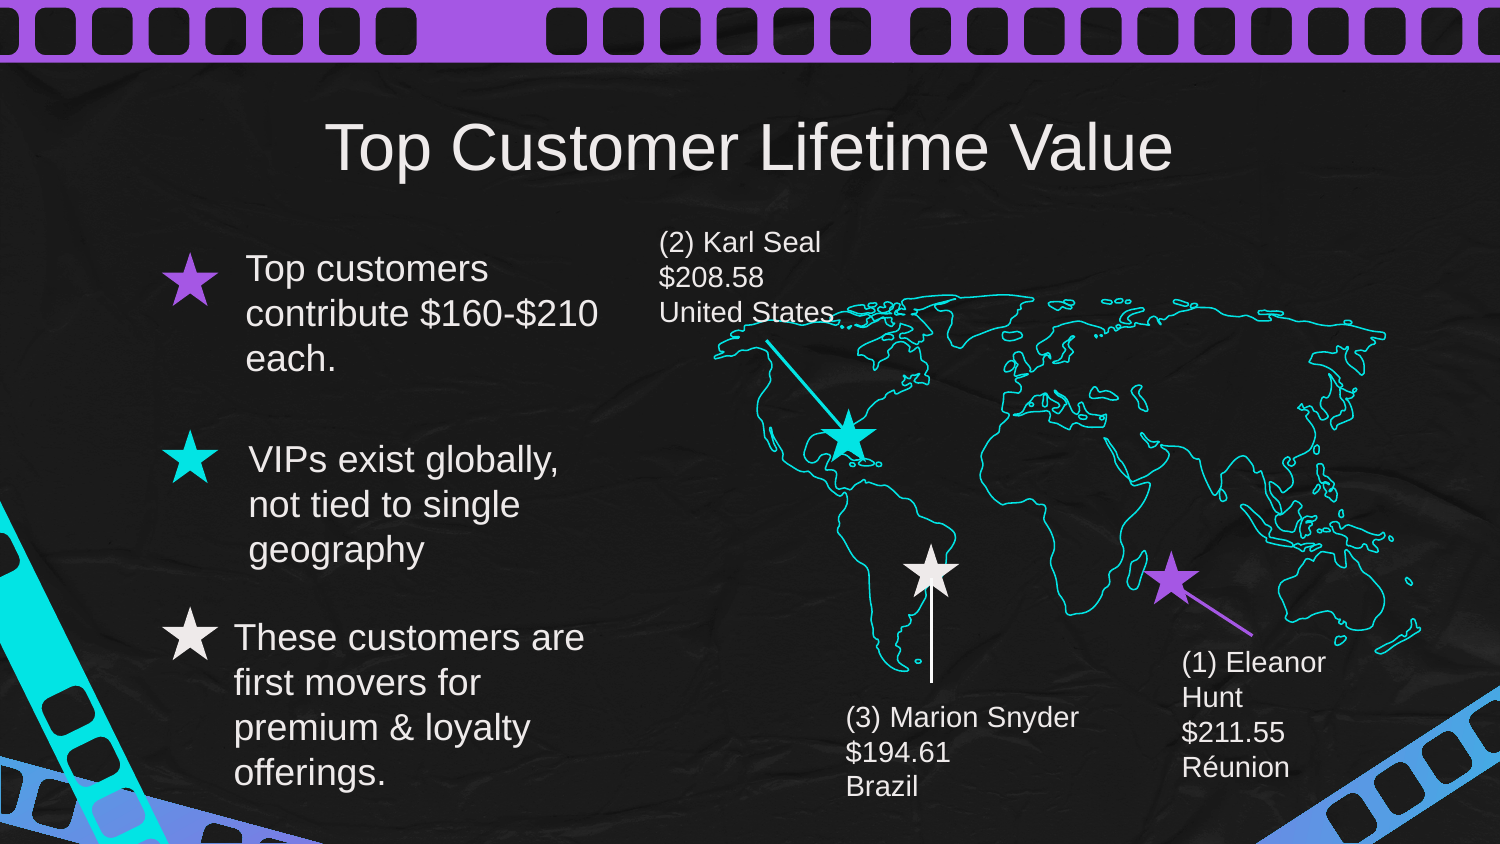

# Top Customer Lifetime Value
(2) Karl Seal
$208.58
United States
Top customers contribute $160-$210 each.

VIPs exist globally, not tied to single geography

These customers are first movers for premium & loyalty offerings.

(1) Eleanor Hunt
$211.55
Réunion
(3) Marion Snyder
$194.61
Brazil